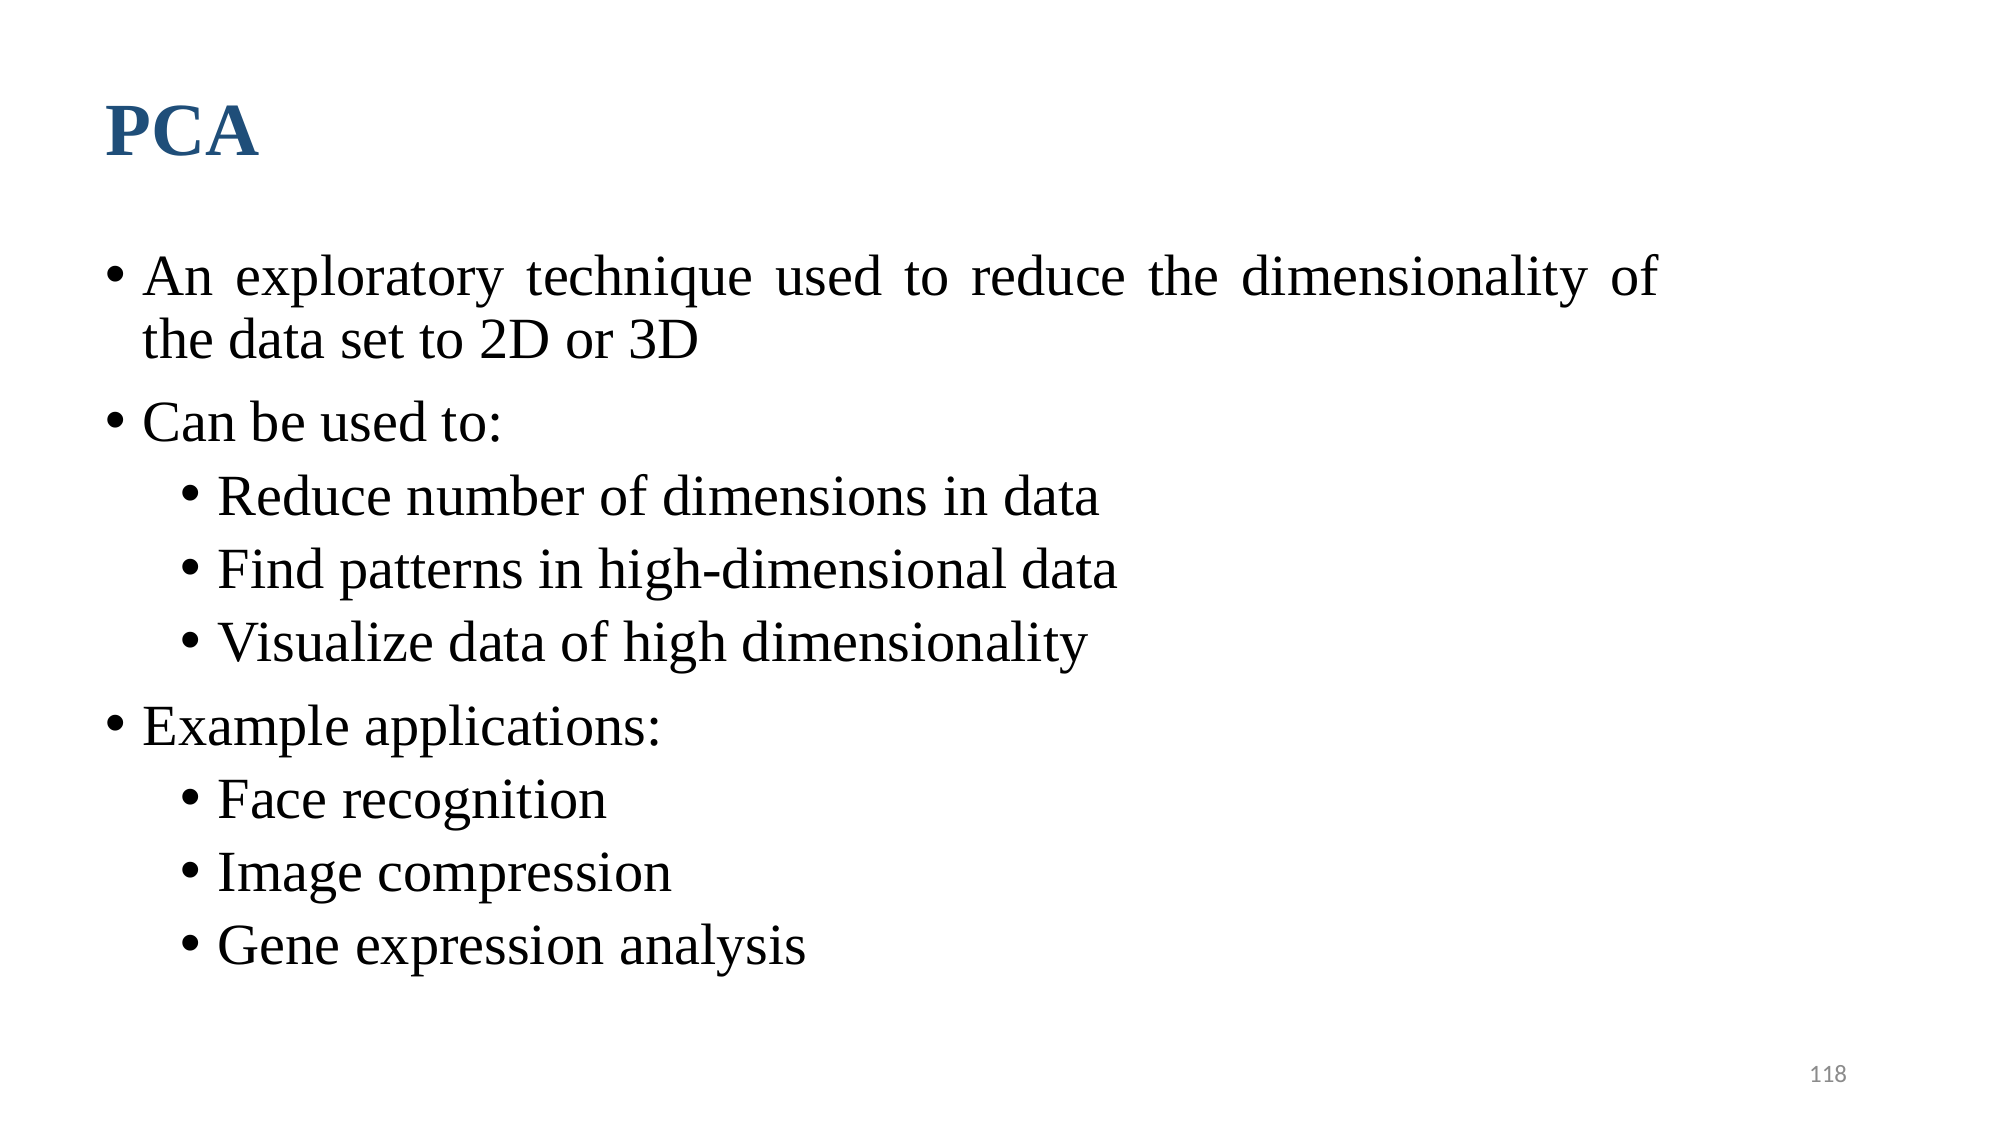

# PCA
An exploratory technique used to reduce the dimensionality of the data set to 2D or 3D
Can be used to:
Reduce number of dimensions in data
Find patterns in high-dimensional data
Visualize data of high dimensionality
Example applications:
Face recognition
Image compression
Gene expression analysis
118